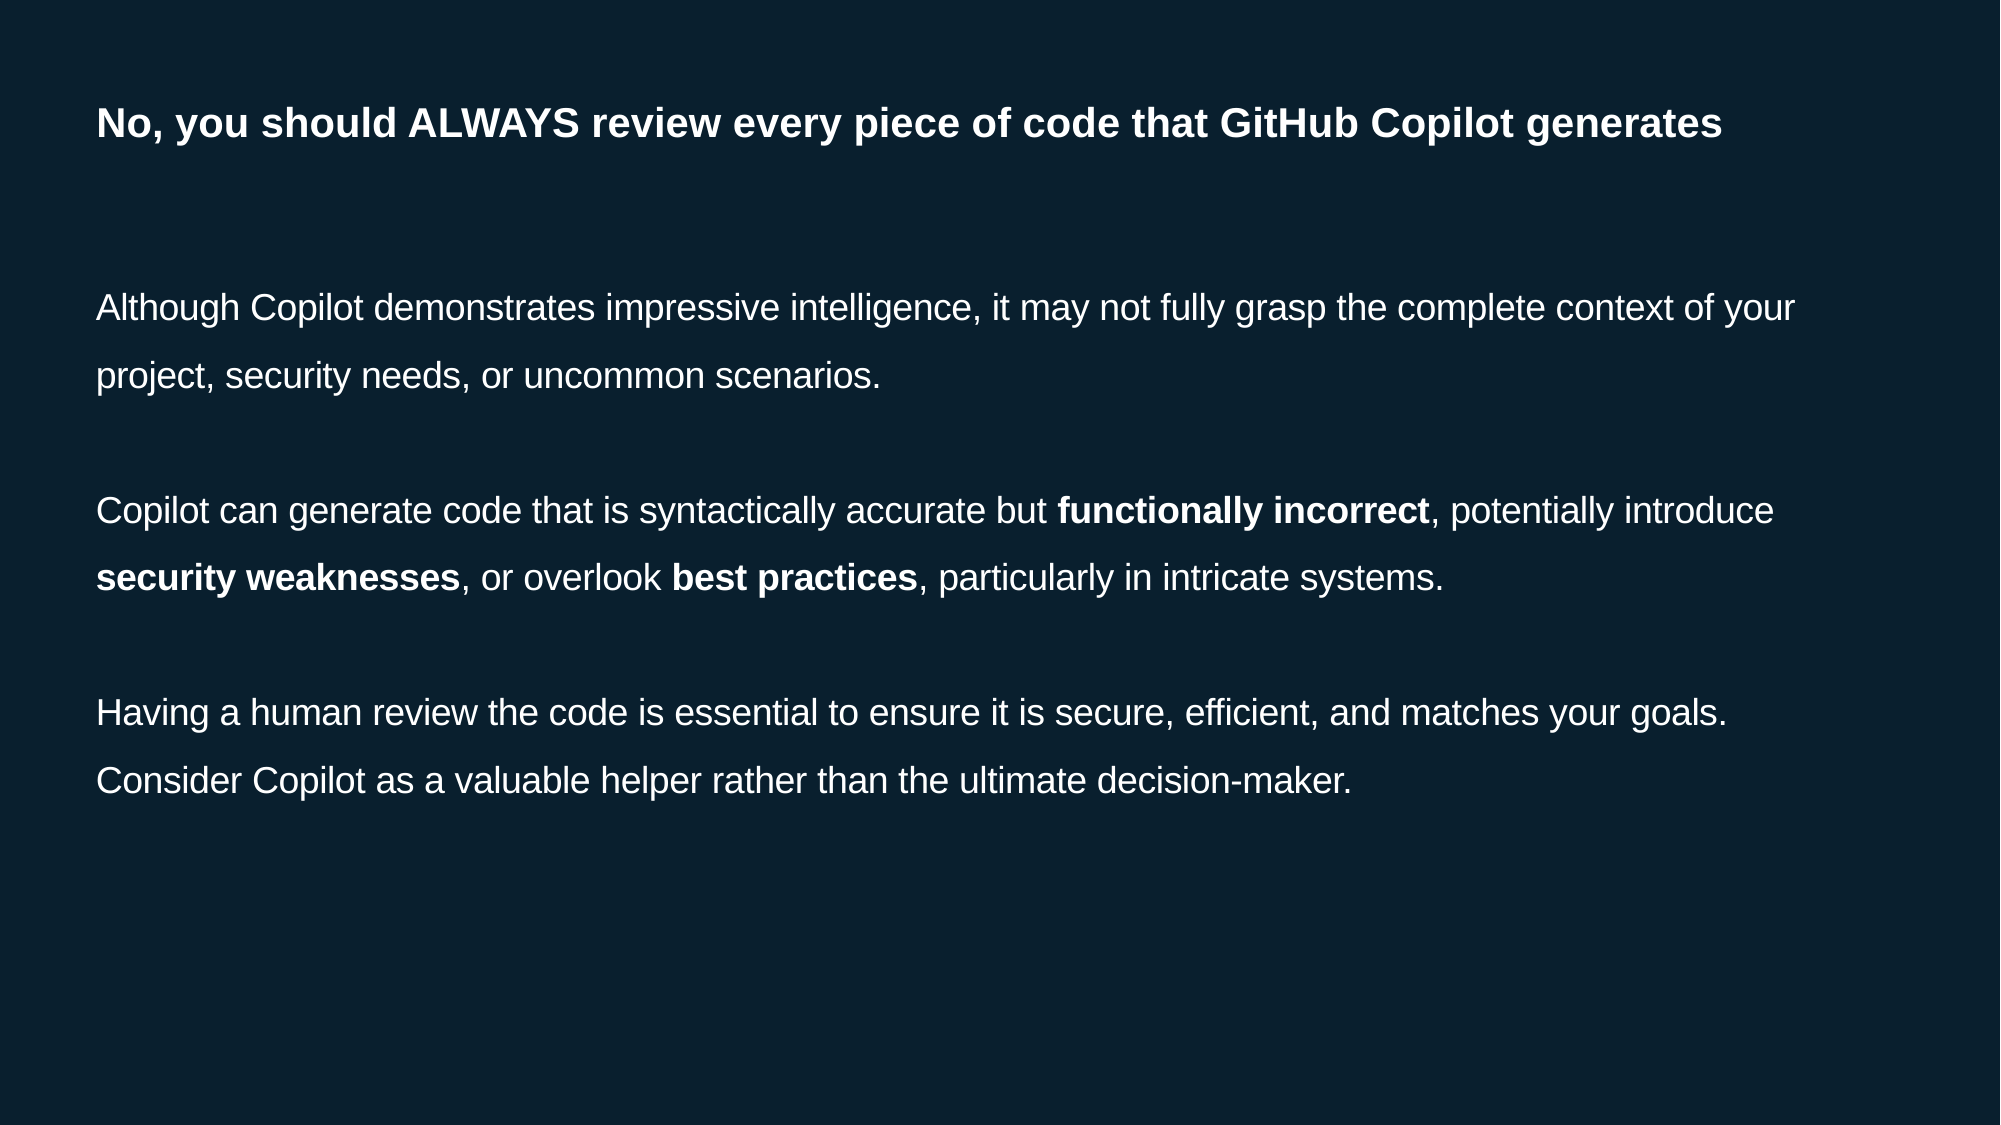

# No, you should ALWAYS review every piece of code that GitHub Copilot generates
Although Copilot demonstrates impressive intelligence, it may not fully grasp the complete context of your project, security needs, or uncommon scenarios.

Copilot can generate code that is syntactically accurate but functionally incorrect, potentially introduce security weaknesses, or overlook best practices, particularly in intricate systems.

Having a human review the code is essential to ensure it is secure, efficient, and matches your goals. Consider Copilot as a valuable helper rather than the ultimate decision-maker.